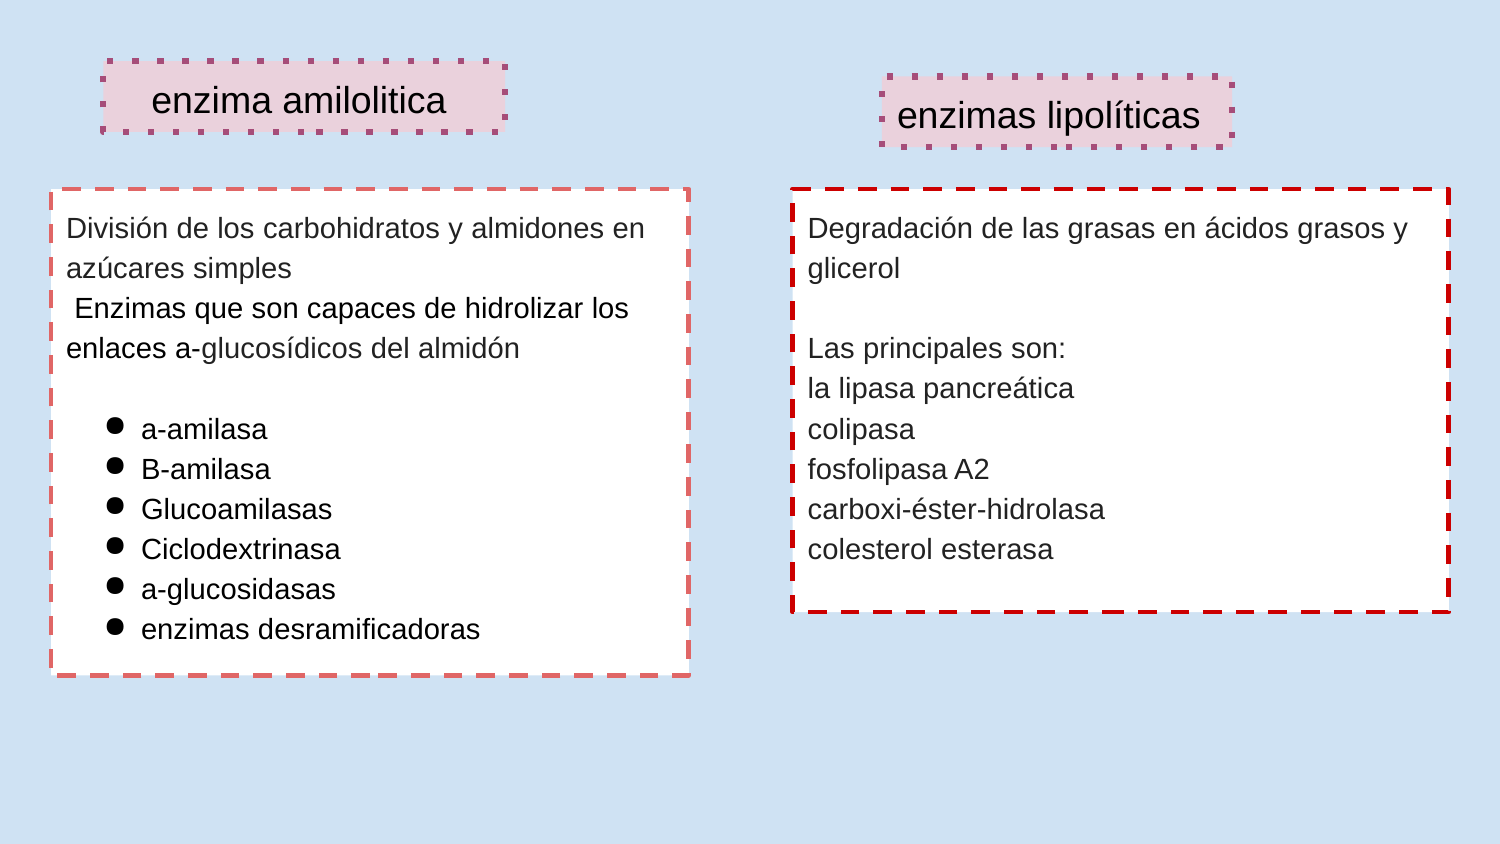

enzima amilolitica
enzimas lipolíticas
División de los carbohidratos y almidones en azúcares simples
 Enzimas que son capaces de hidrolizar los enlaces a-glucosídicos del almidón

a-amilasa
B-amilasa
Glucoamilasas
Ciclodextrinasa
a-glucosidasas
enzimas desramificadoras

Degradación de las grasas en ácidos grasos y glicerol

Las principales son:
la lipasa pancreática
colipasa
fosfolipasa A2
carboxi-éster-hidrolasa
colesterol esterasa